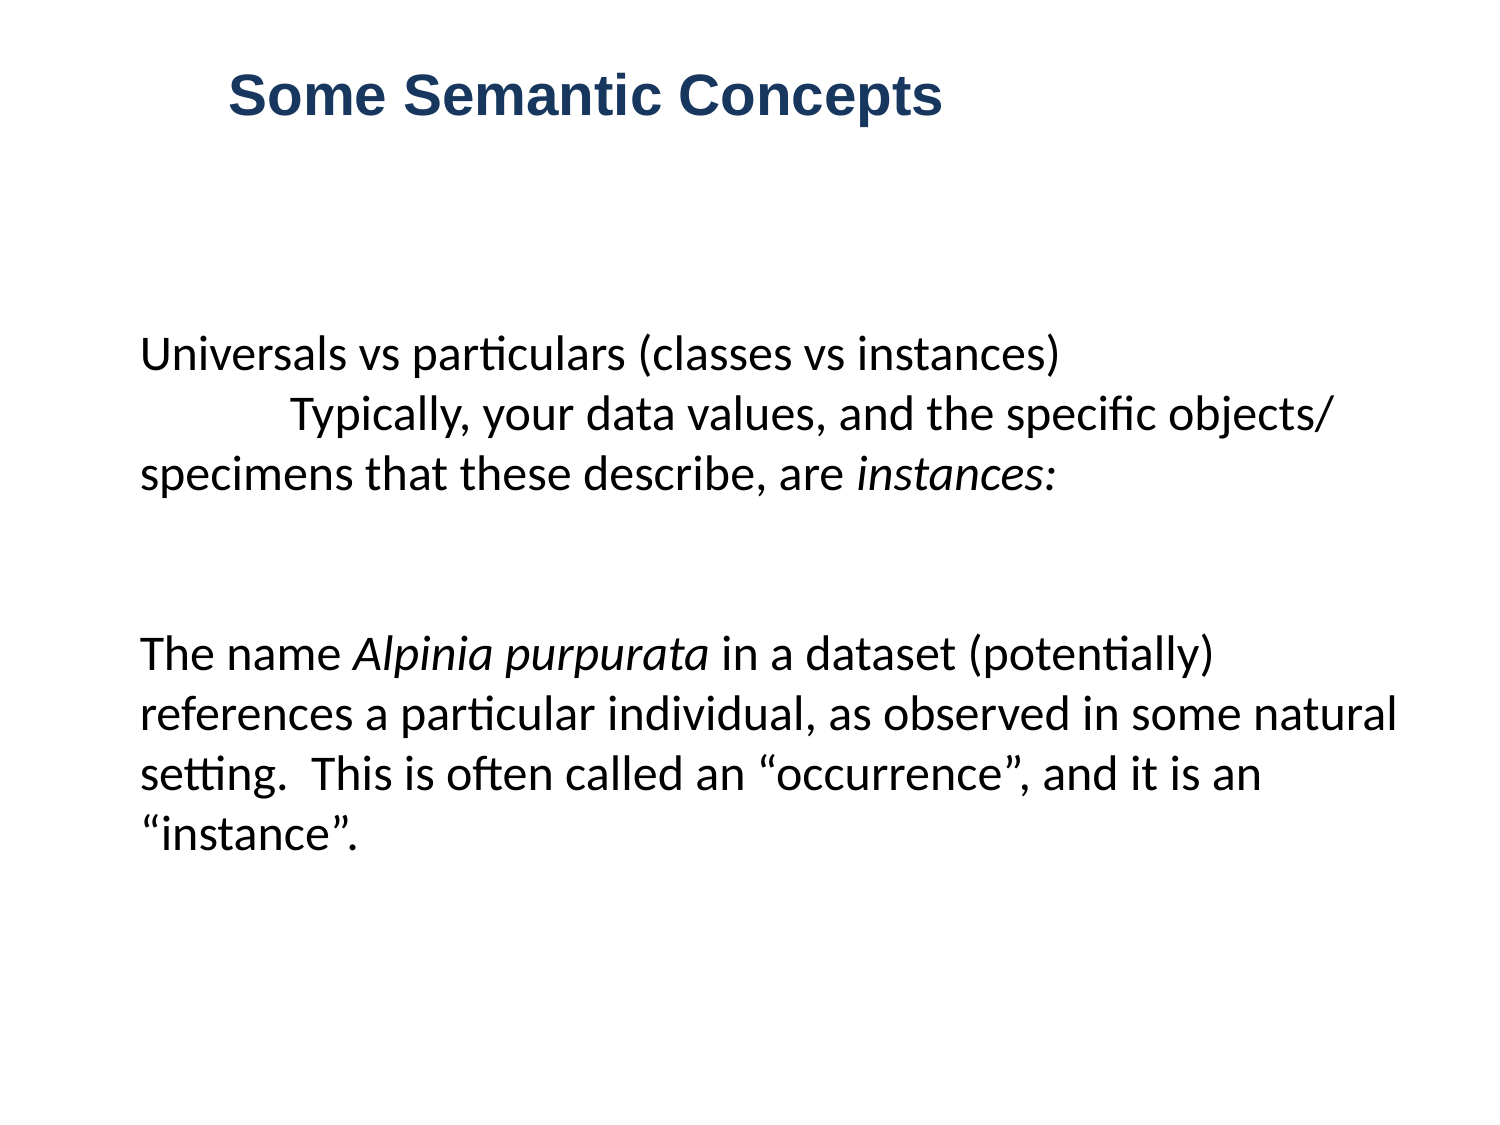

# Some Semantic Concepts

Universals vs particulars (classes vs instances)
	Typically, your data values, and the specific objects/	specimens that these describe, are instances:

The name Alpinia purpurata in a dataset (potentially) references a particular individual, as observed in some natural setting.  This is often called an “occurrence”, and it is an “instance”.